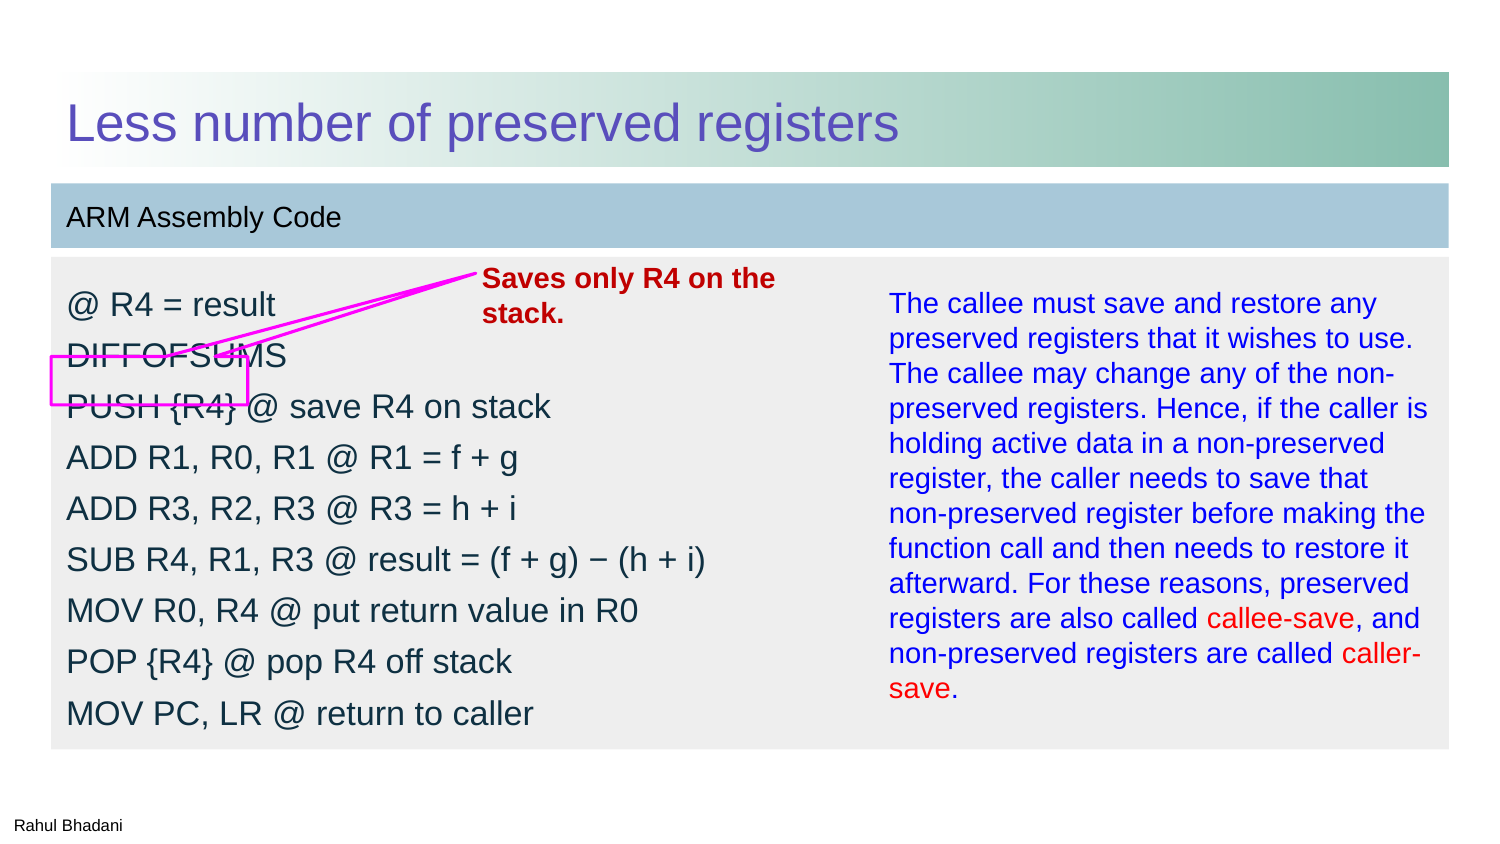

# Less number of preserved registers
Saves only R4 on the stack.
@ R4 = result
DIFFOFSUMS
PUSH {R4} @ save R4 on stack
ADD R1, R0, R1 @ R1 = f + g
ADD R3, R2, R3 @ R3 = h + i
SUB R4, R1, R3 @ result = (f + g) − (h + i)
MOV R0, R4 @ put return value in R0
POP {R4} @ pop R4 off stack
MOV PC, LR @ return to caller

The callee must save and restore any preserved registers that it wishes to use. The callee may change any of the non-preserved registers. Hence, if the caller is holding active data in a non-preserved register, the caller needs to save that non-preserved register before making the function call and then needs to restore it afterward. For these reasons, preserved registers are also called callee-save, and non-preserved registers are called caller-save.